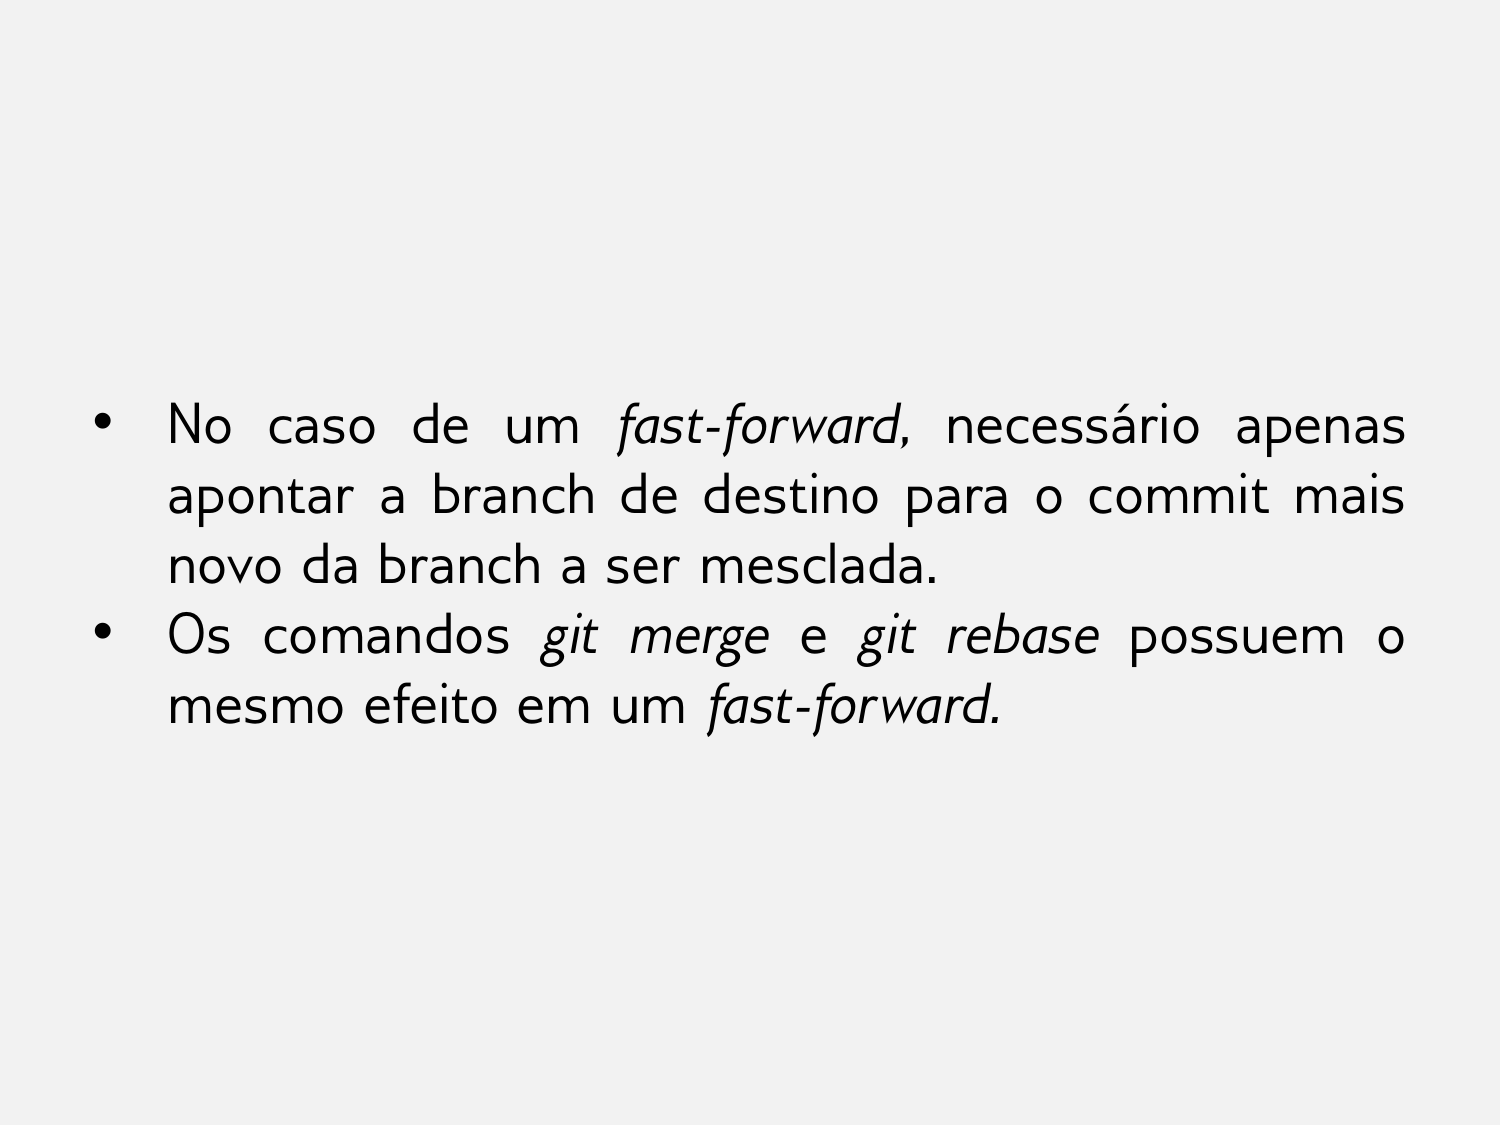

No caso de um fast-forward, necessário apenas apontar a branch de destino para o commit mais novo da branch a ser mesclada.
Os comandos git merge e git rebase possuem o mesmo efeito em um fast-forward.